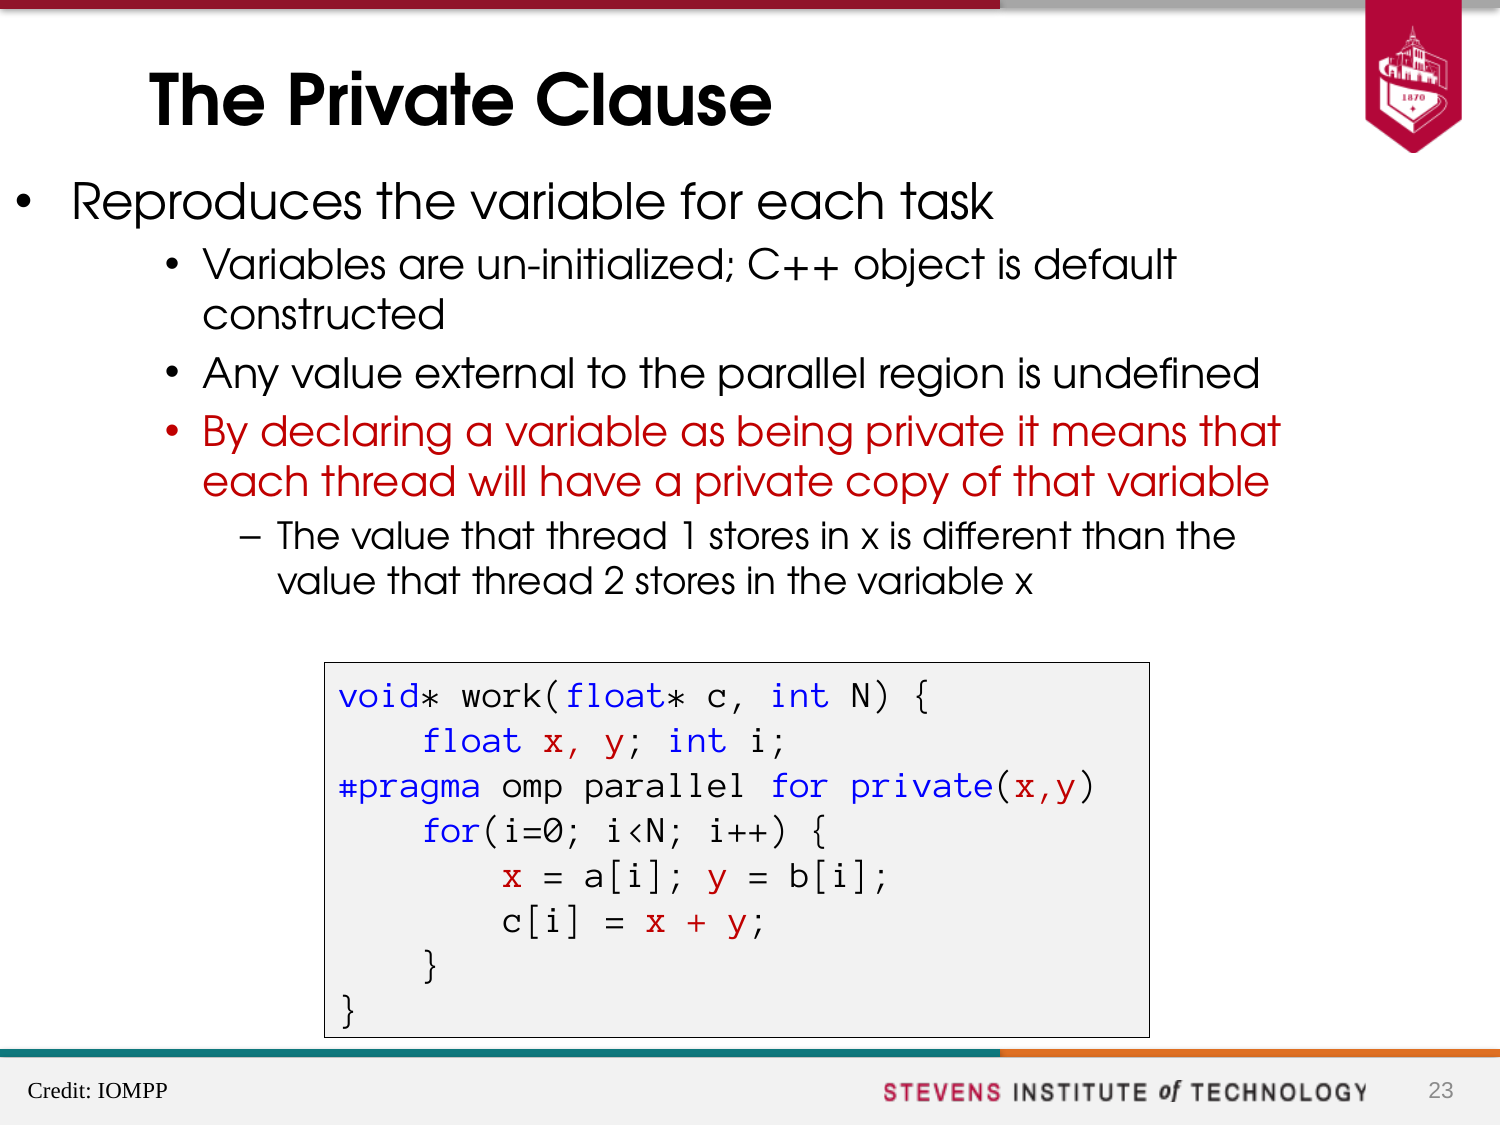

# The Private Clause
Reproduces the variable for each task
Variables are un-initialized; C++ object is default constructed
Any value external to the parallel region is undefined
By declaring a variable as being private it means that each thread will have a private copy of that variable
The value that thread 1 stores in x is different than the value that thread 2 stores in the variable x

void* work(float* c, int N) {
    float x, y; int i;
#pragma omp parallel for private(x,y)
    for(i=0; i<N; i++) {
        x = a[i]; y = b[i];
        c[i] = x + y;
    }
}
23
Credit: IOMPP